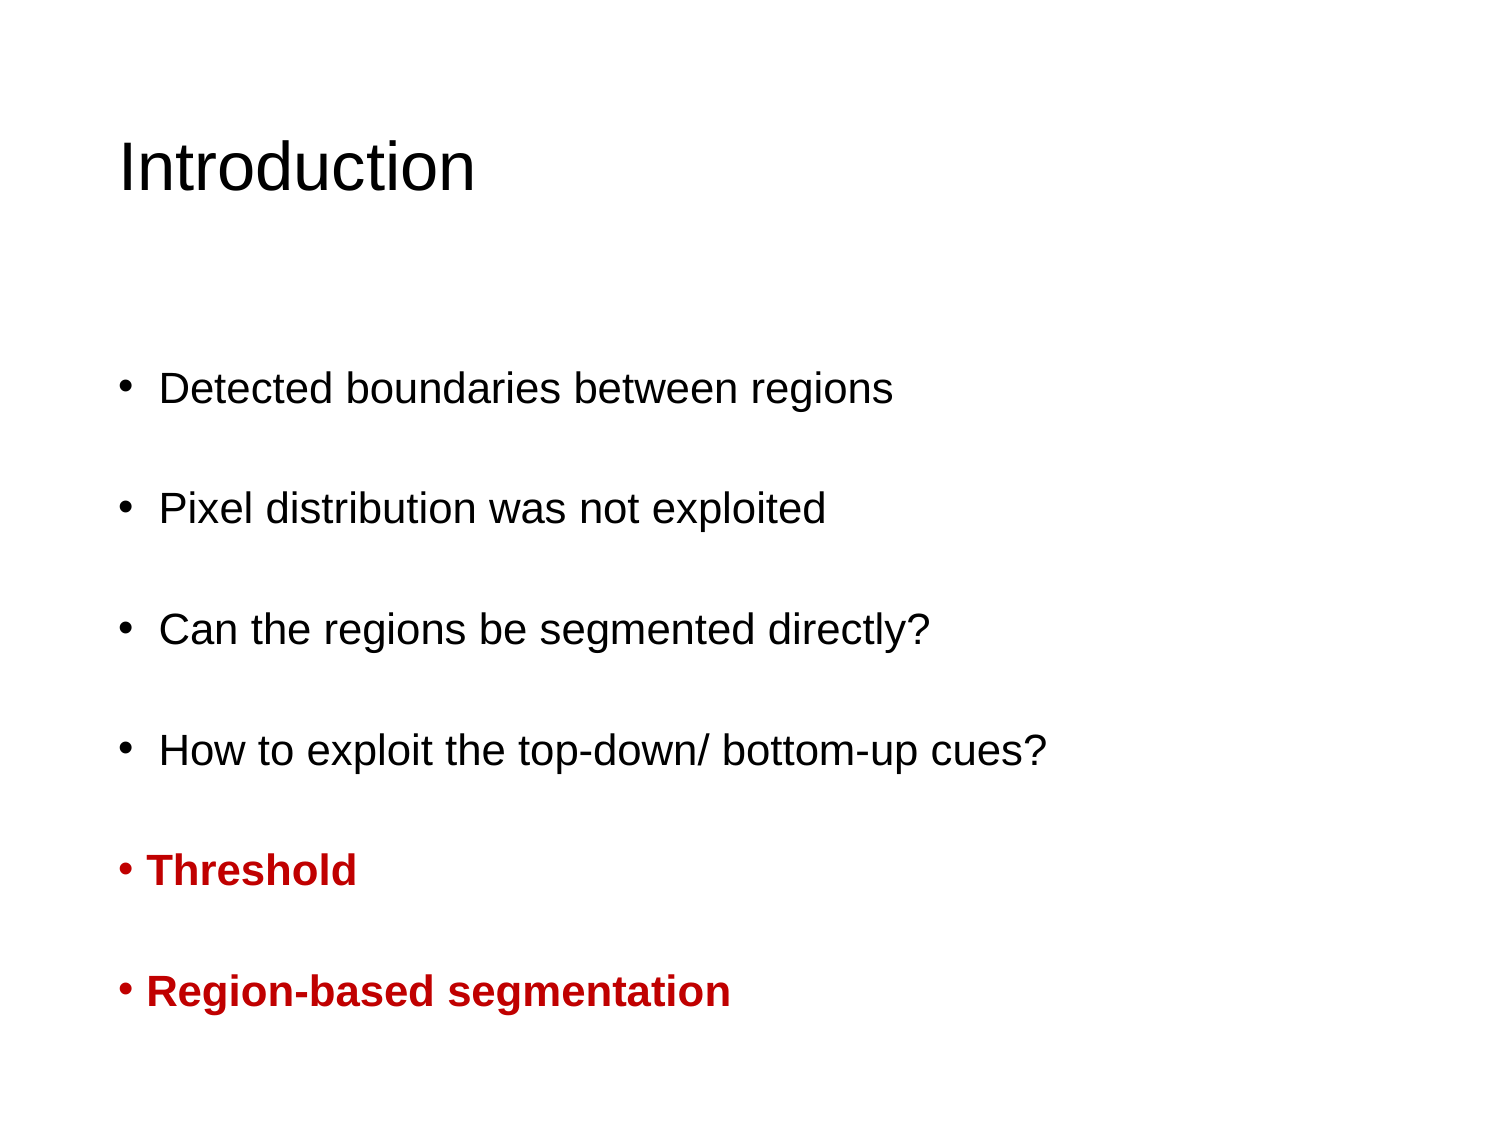

# Introduction
 Detected boundaries between regions
 Pixel distribution was not exploited
 Can the regions be segmented directly?
 How to exploit the top-down/ bottom-up cues?
Threshold
Region-based segmentation